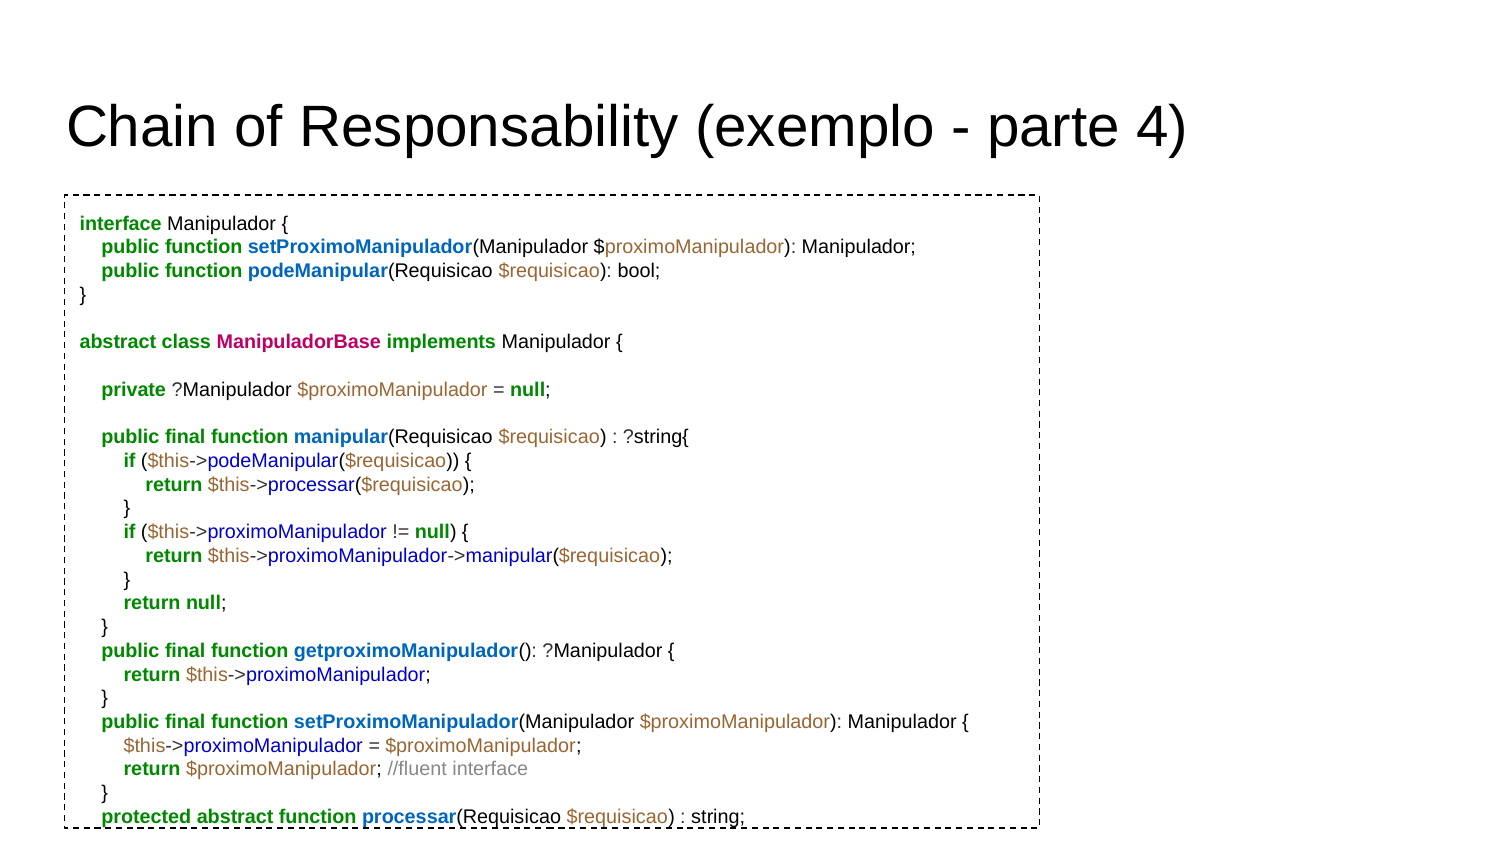

# Chain of Responsability (exemplo - parte 4)
interface Manipulador {
    public function setProximoManipulador(Manipulador $proximoManipulador): Manipulador;
    public function podeManipular(Requisicao $requisicao): bool;
}

abstract class ManipuladorBase implements Manipulador {

    private ?Manipulador $proximoManipulador = null;

    public final function manipular(Requisicao $requisicao) : ?string{
        if ($this->podeManipular($requisicao)) {
            return $this->processar($requisicao);
        }
        if ($this->proximoManipulador != null) {
            return $this->proximoManipulador->manipular($requisicao);
        }
        return null;
    }
    public final function getproximoManipulador(): ?Manipulador {
        return $this->proximoManipulador;
    }
    public final function setProximoManipulador(Manipulador $proximoManipulador): Manipulador {
        $this->proximoManipulador = $proximoManipulador;
        return $proximoManipulador; //fluent interface
    }
    protected abstract function processar(Requisicao $requisicao) : string;